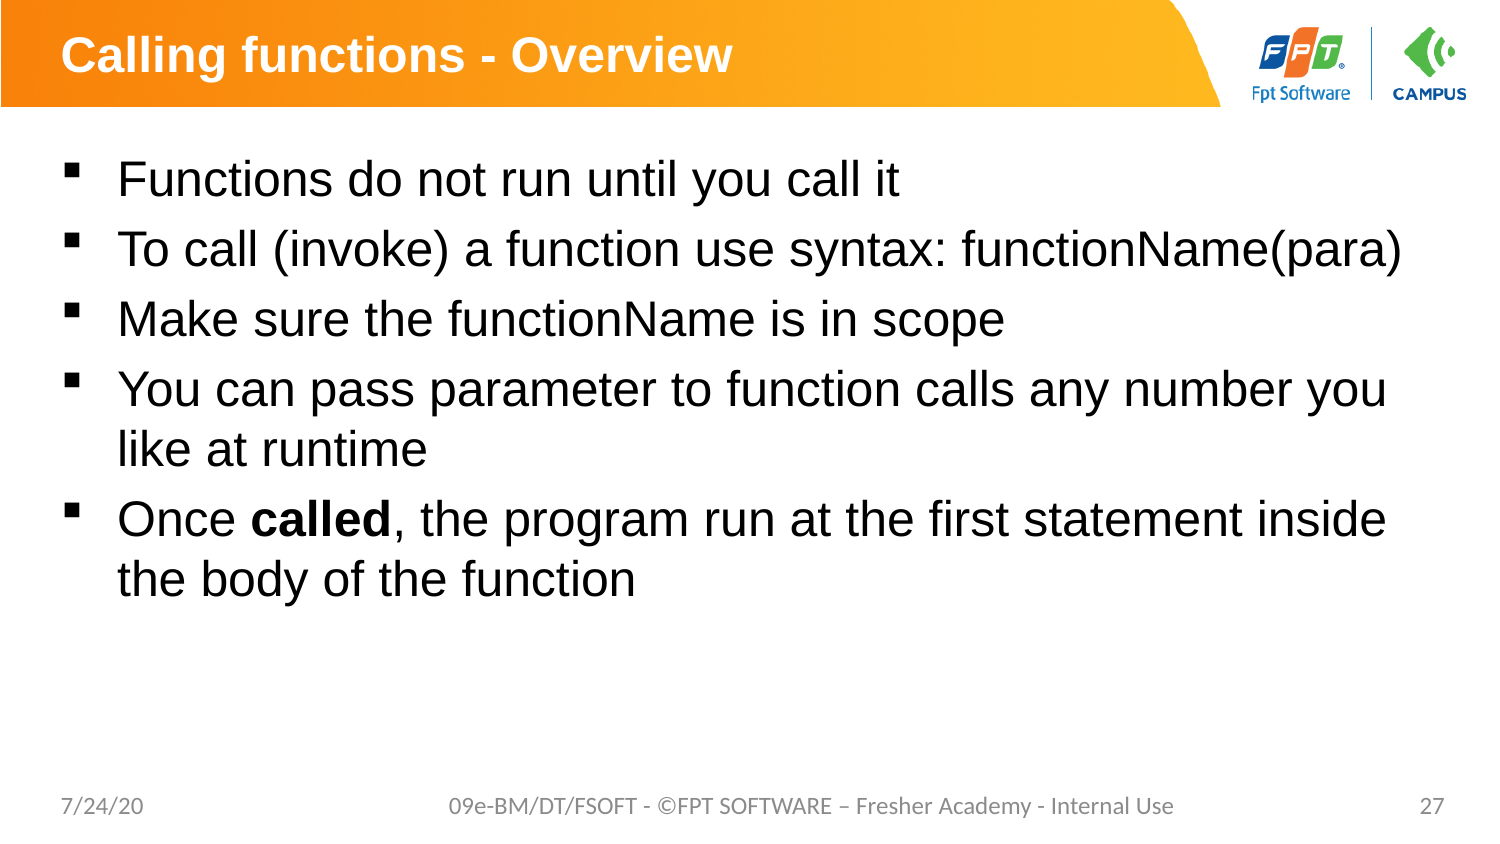

# Calling functions - Overview
Functions do not run until you call it
To call (invoke) a function use syntax: functionName(para)
Make sure the functionName is in scope
You can pass parameter to function calls any number you like at runtime
Once called, the program run at the first statement inside the body of the function

7/24/20
09e-BM/DT/FSOFT - ©FPT SOFTWARE – Fresher Academy - Internal Use
27